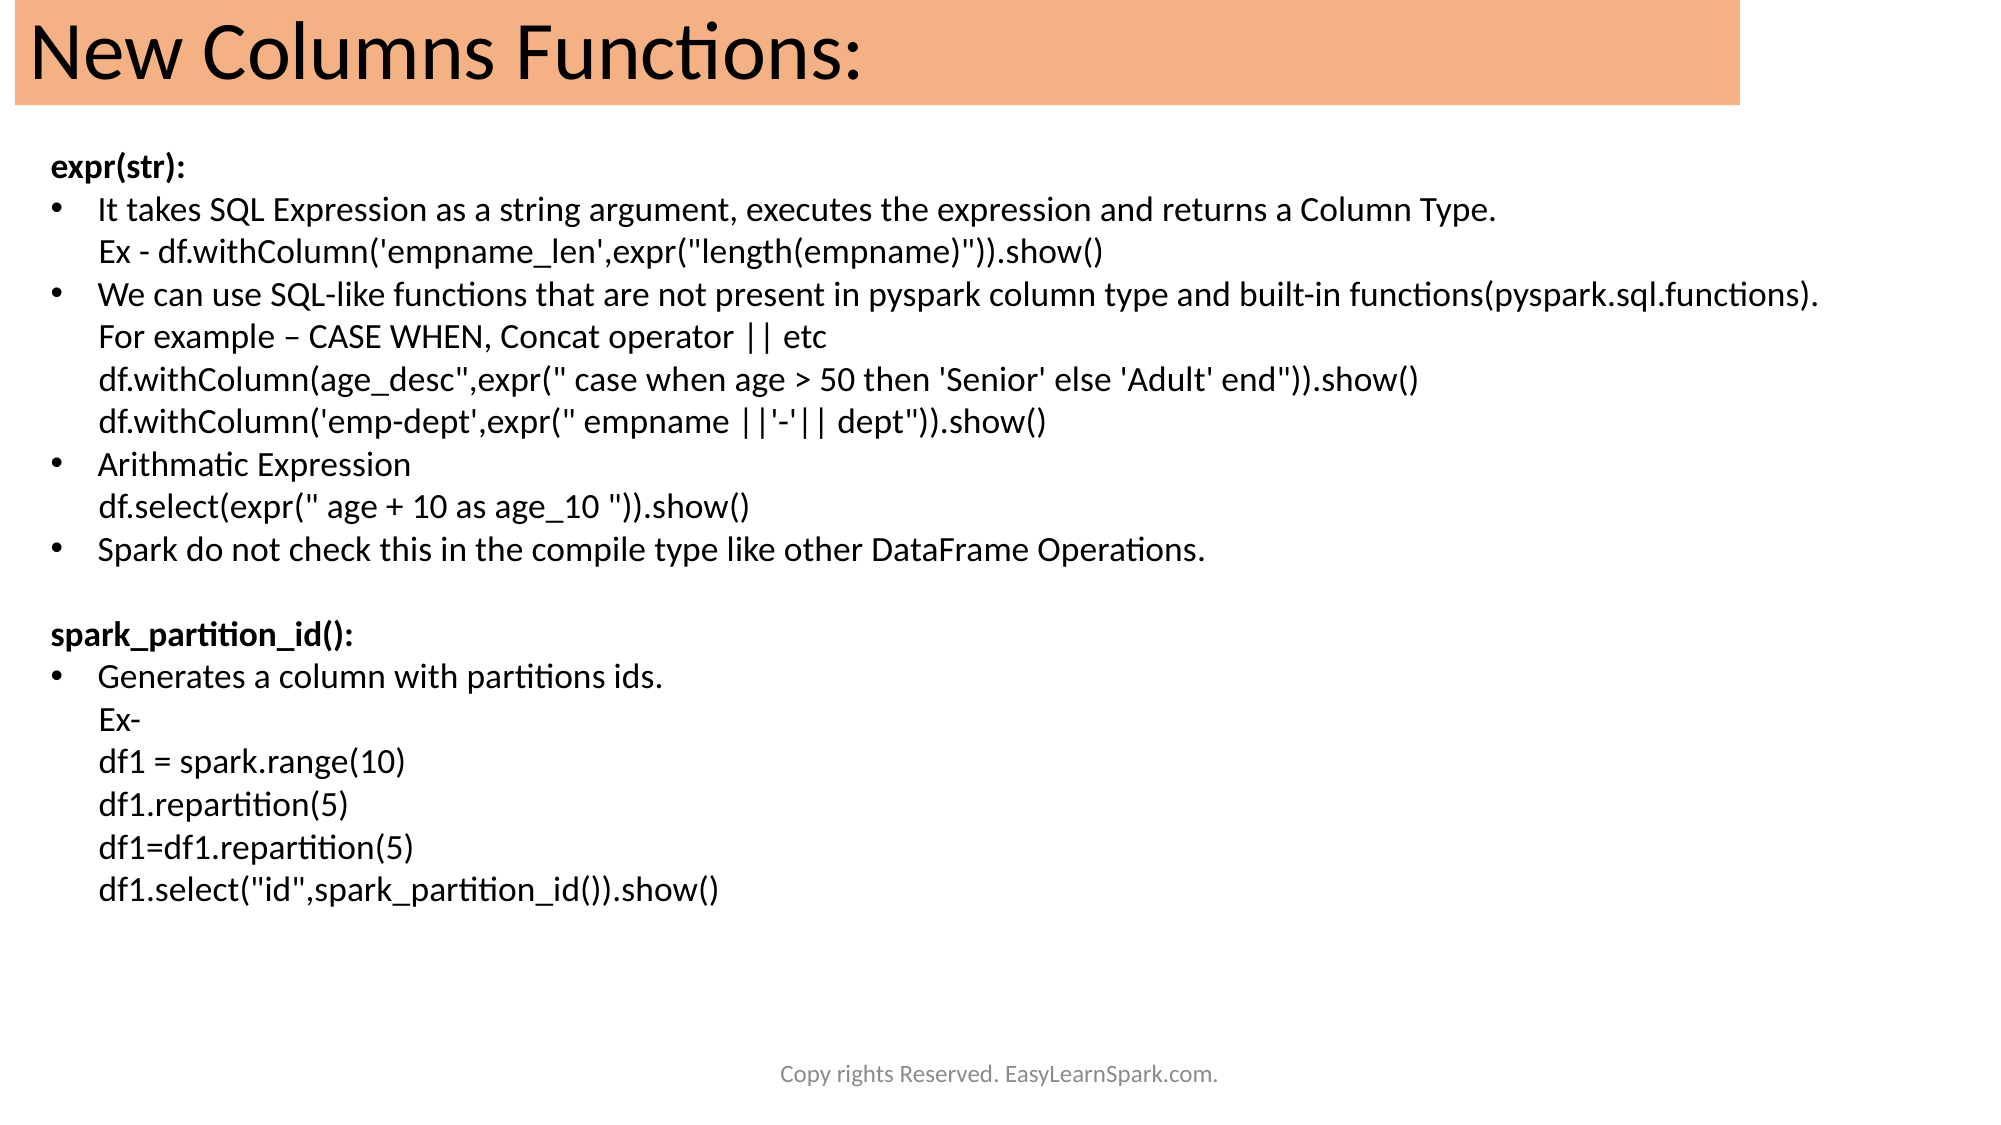

# New Columns Functions:

expr(str):
It takes SQL Expression as a string argument, executes the expression and returns a Column Type.
      Ex - df.withColumn('empname_len',expr("length(empname)")).show()
We can use SQL-like functions that are not present in pyspark column type and built-in functions(pyspark.sql.functions).
      For example – CASE WHEN, Concat operator || etc
      df.withColumn(age_desc",expr(" case when age > 50 then 'Senior' else 'Adult' end")).show()
      df.withColumn('emp-dept',expr(" empname ||'-'|| dept")).show()
Arithmatic Expression
      df.select(expr(" age + 10 as age_10 ")).show()
Spark do not check this in the compile type like other DataFrame Operations.

spark_partition_id():
Generates a column with partitions ids.
      Ex-
      df1 = spark.range(10)
      df1.repartition(5)
      df1=df1.repartition(5)
      df1.select("id",spark_partition_id()).show()

Copy rights Reserved. EasyLearnSpark.com.